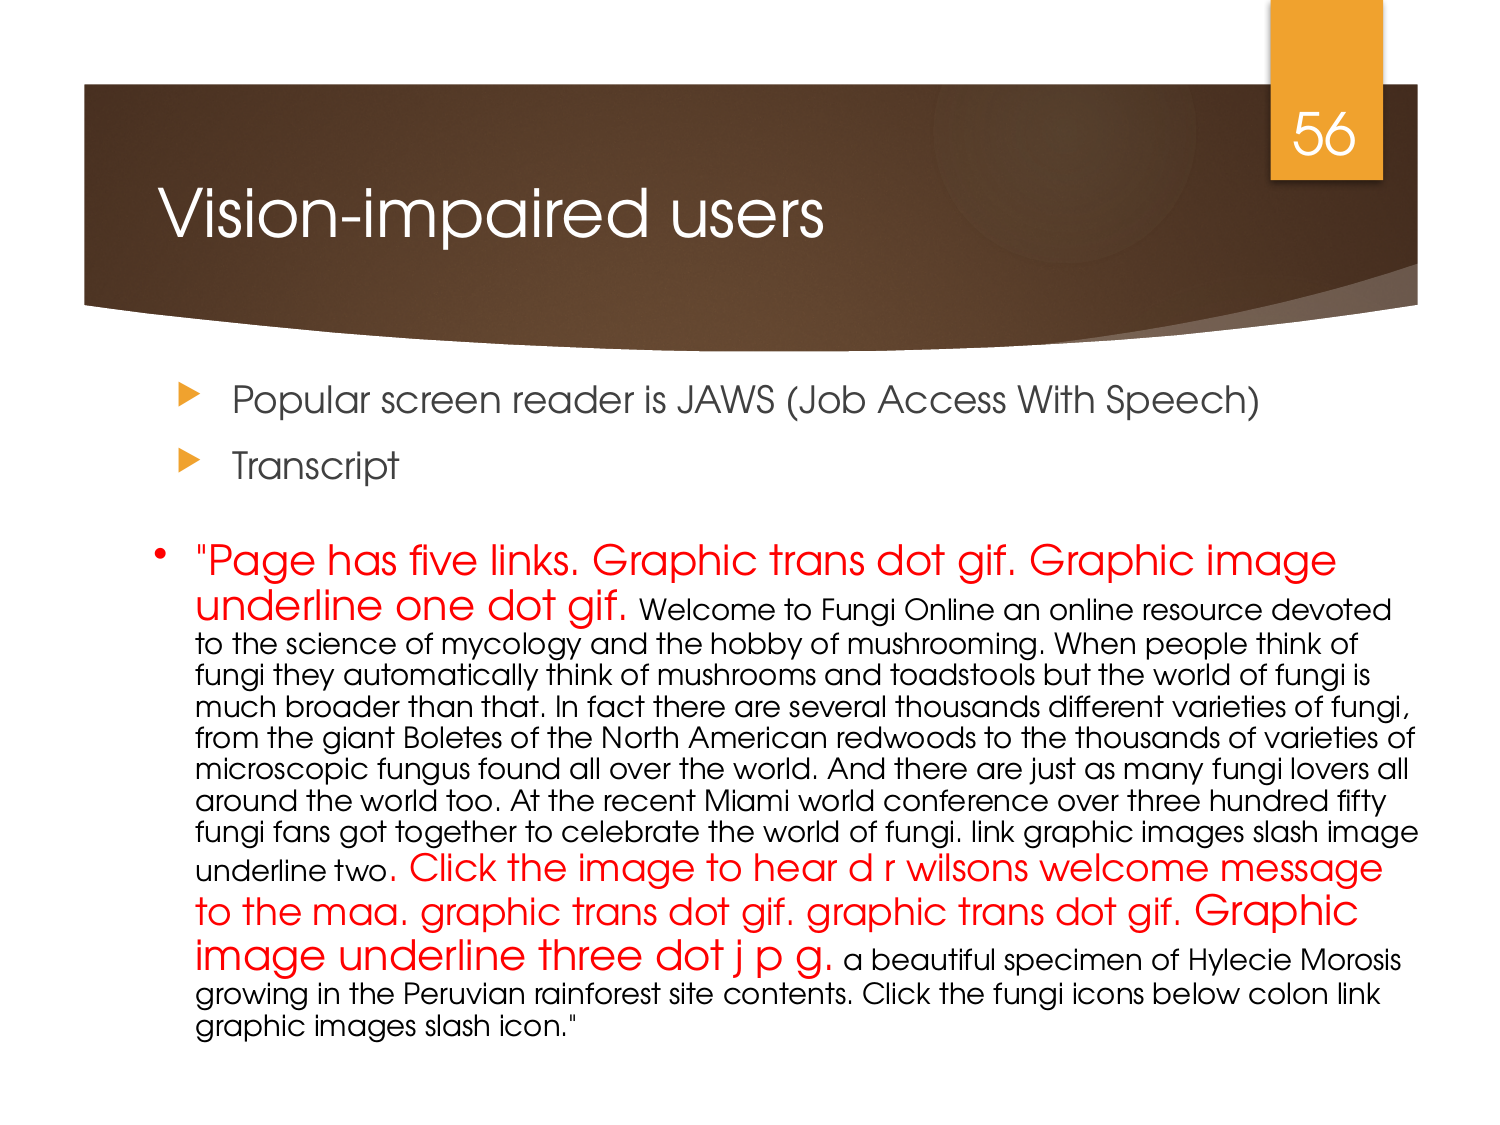

56
# Vision-impaired users
Popular screen reader is JAWS (Job Access With Speech)
Transcript
"Page has five links. Graphic trans dot gif. Graphic image underline one dot gif. Welcome to Fungi Online an online resource devoted to the science of mycology and the hobby of mushrooming. When people think of fungi they automatically think of mushrooms and toadstools but the world of fungi is much broader than that. In fact there are several thousands different varieties of fungi, from the giant Boletes of the North American redwoods to the thousands of varieties of microscopic fungus found all over the world. And there are just as many fungi lovers all around the world too. At the recent Miami world conference over three hundred fifty fungi fans got together to celebrate the world of fungi. link graphic images slash image underline two. Click the image to hear d r wilsons welcome message to the maa. graphic trans dot gif. graphic trans dot gif. Graphic image underline three dot j p g. a beautiful specimen of Hylecie Morosis growing in the Peruvian rainforest site contents. Click the fungi icons below colon link graphic images slash icon."